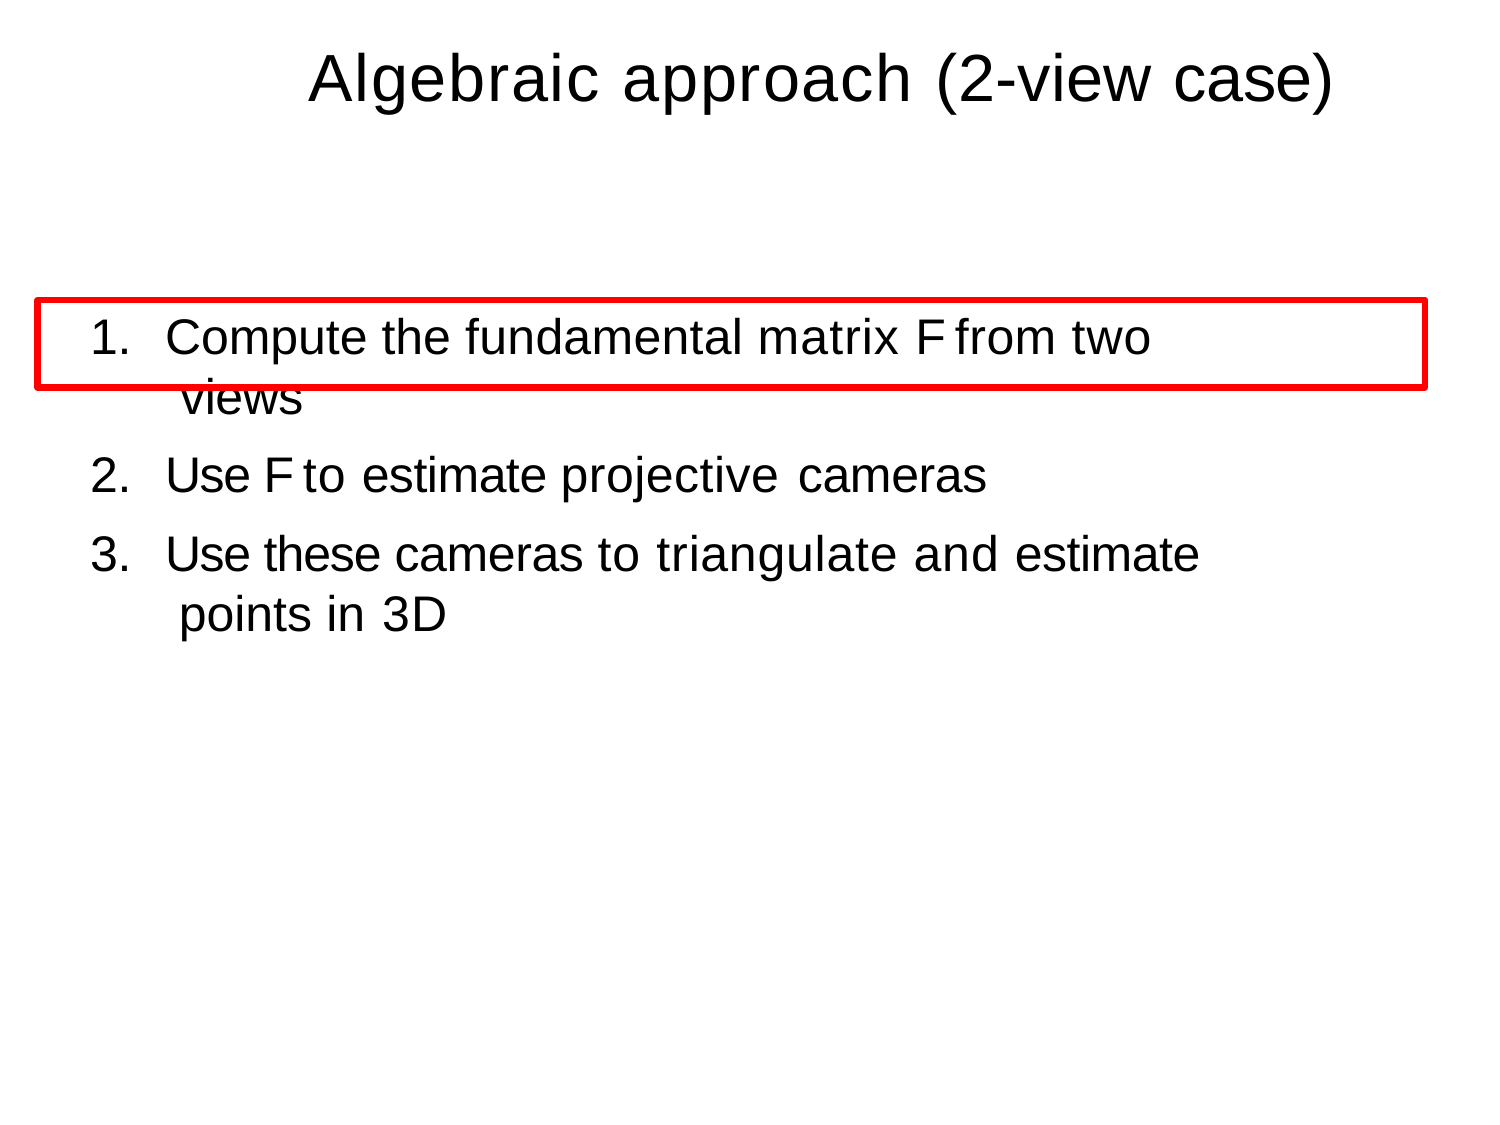

# Algebraic approach (2-view case)

Compute the fundamental matrix F from two  views
Use F to estimate projective cameras
Use these cameras to triangulate and estimate  points in 3D